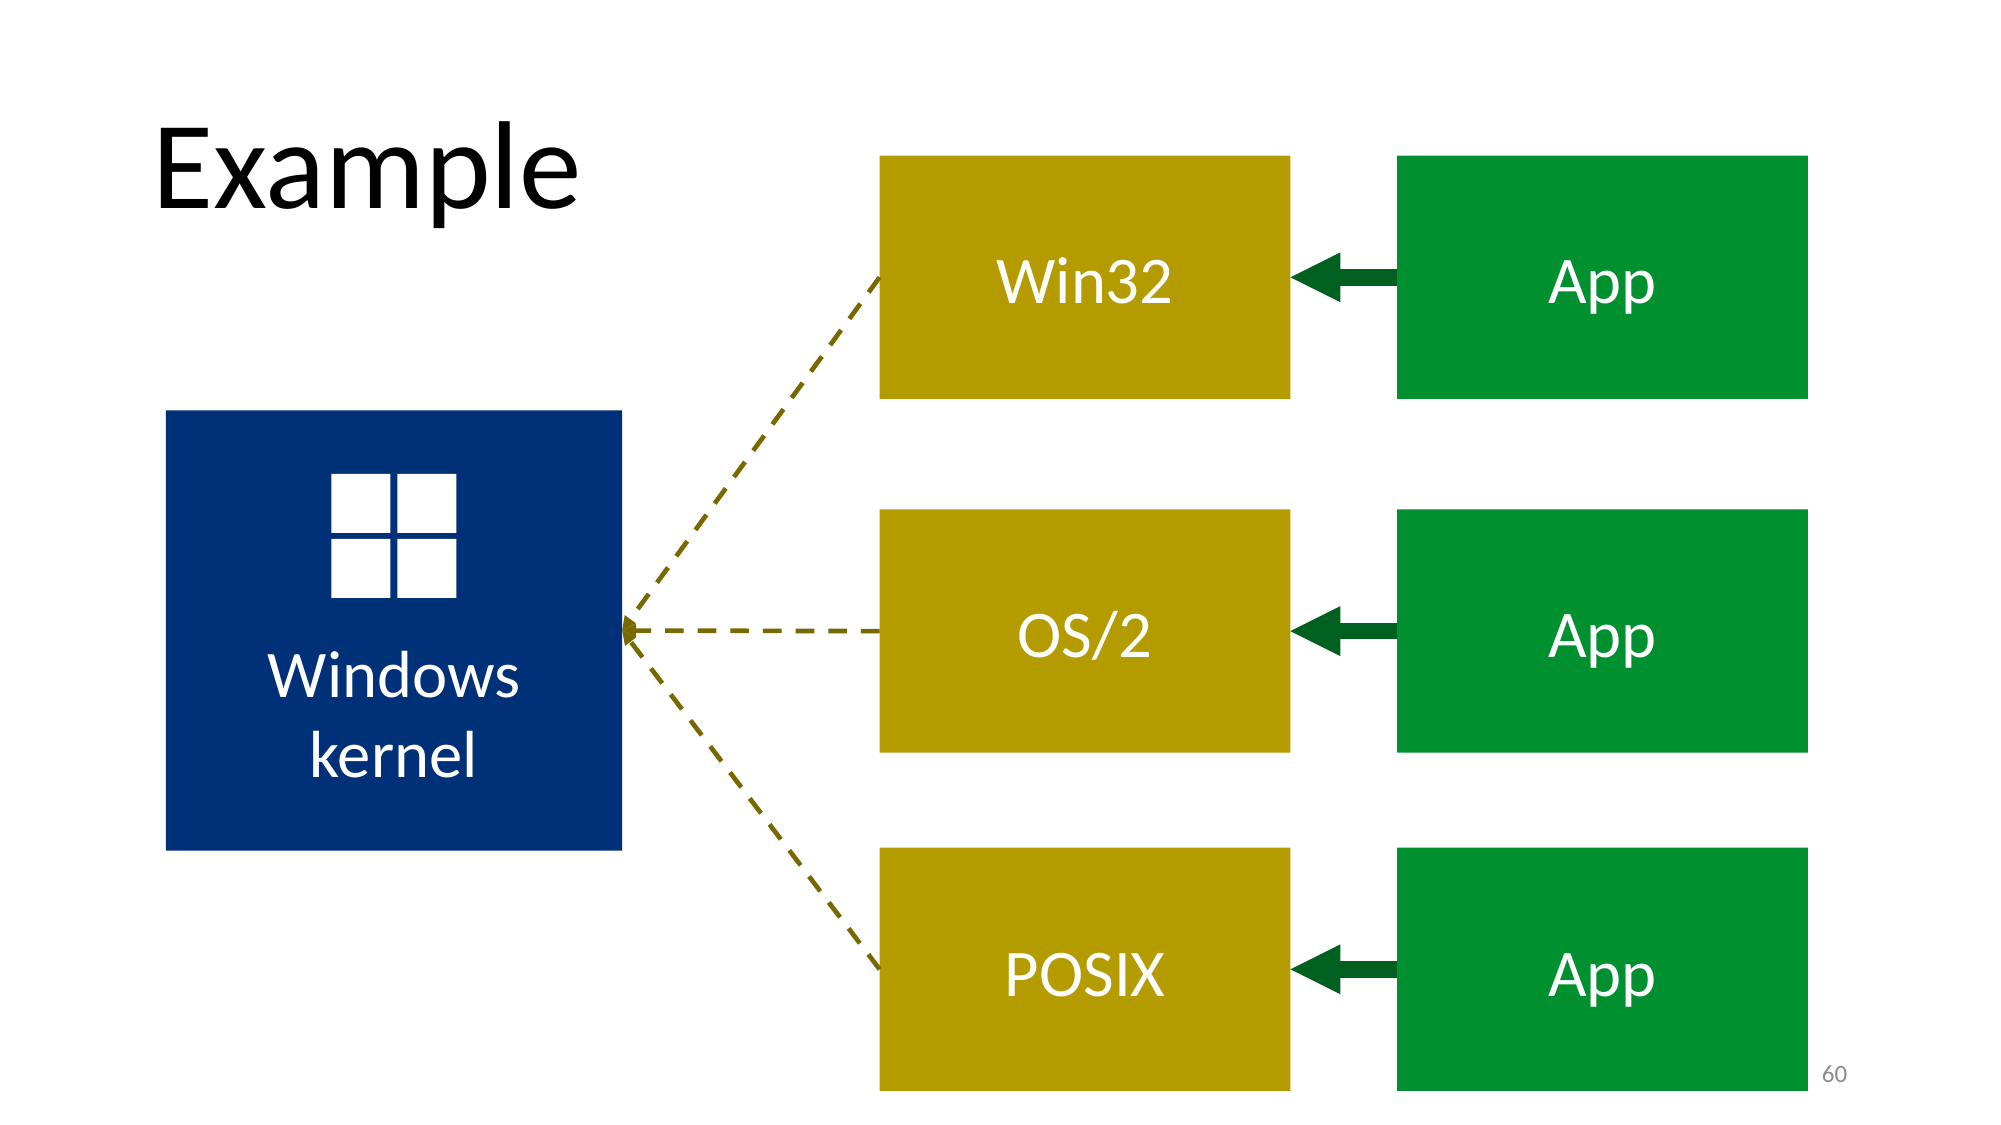

# Example
App
Win32
Windows kernel

OS/2
App
POSIX
App
60